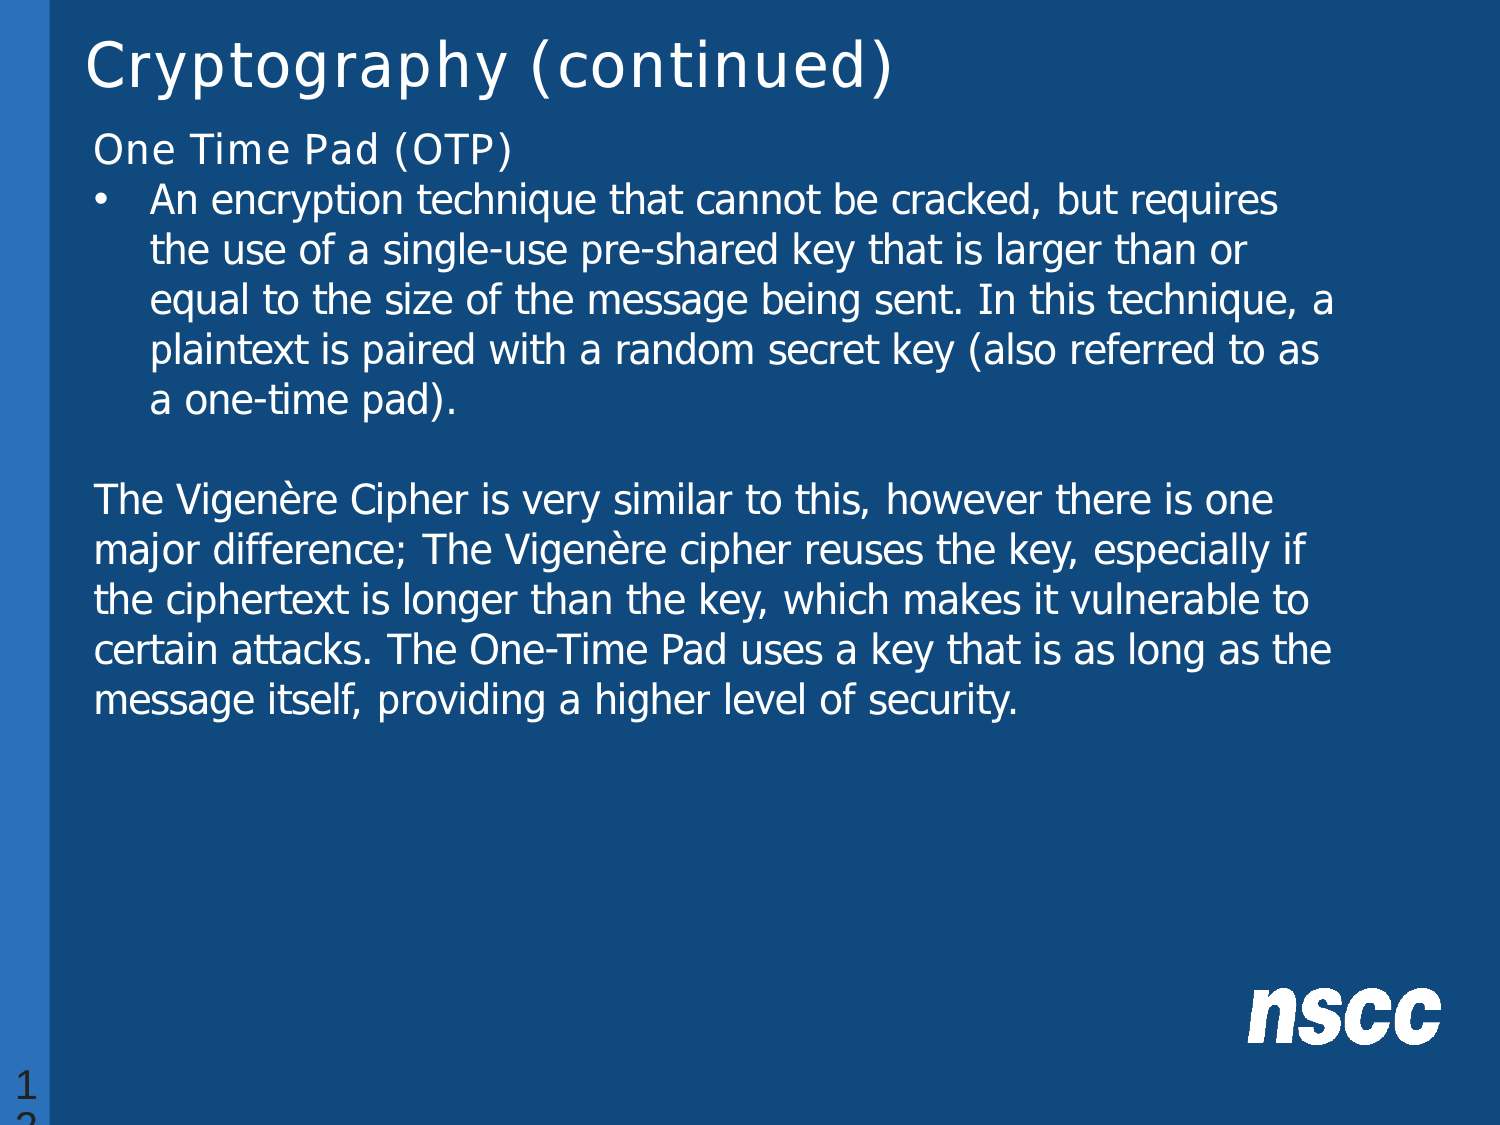

# Cryptography (continued)
One Time Pad (OTP)
An encryption technique that cannot be cracked, but requires the use of a single-use pre-shared key that is larger than or equal to the size of the message being sent. In this technique, a plaintext is paired with a random secret key (also referred to as a one-time pad).

The Vigenère Cipher is very similar to this, however there is one major difference; The Vigenère cipher reuses the key, especially if the ciphertext is longer than the key, which makes it vulnerable to certain attacks. The One-Time Pad uses a key that is as long as the message itself, providing a higher level of security.
12